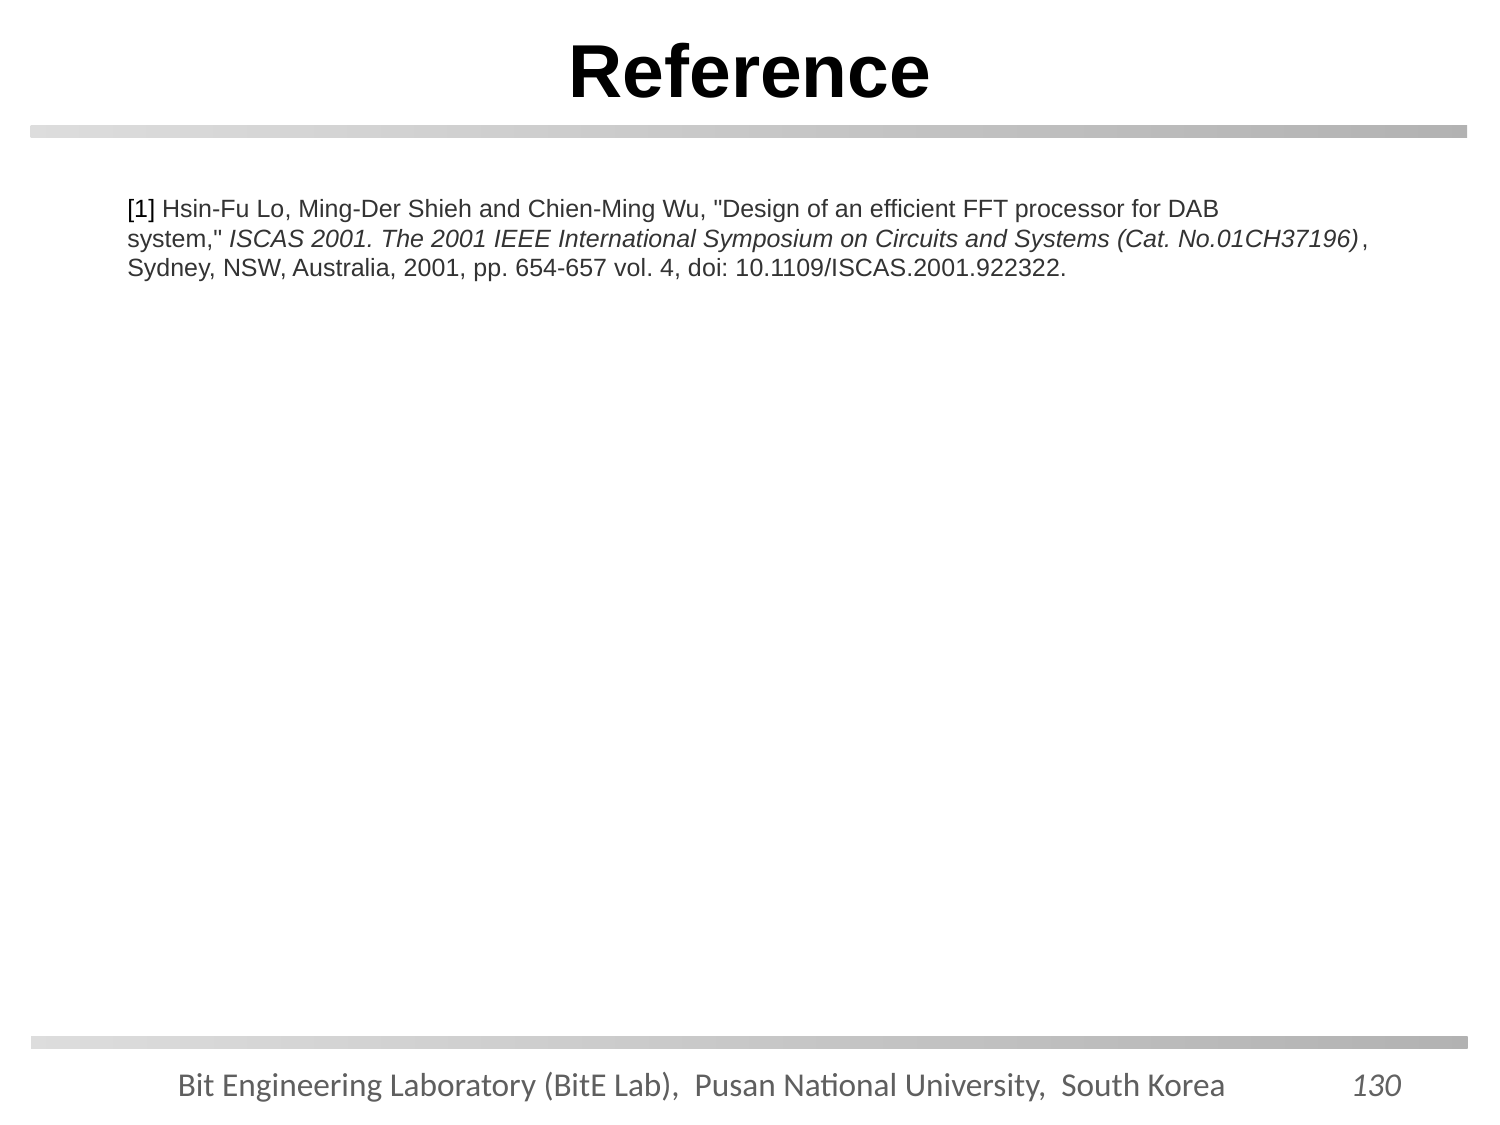

# Reference
[1] Hsin-Fu Lo, Ming-Der Shieh and Chien-Ming Wu, "Design of an efficient FFT processor for DAB system," ISCAS 2001. The 2001 IEEE International Symposium on Circuits and Systems (Cat. No.01CH37196), Sydney, NSW, Australia, 2001, pp. 654-657 vol. 4, doi: 10.1109/ISCAS.2001.922322.